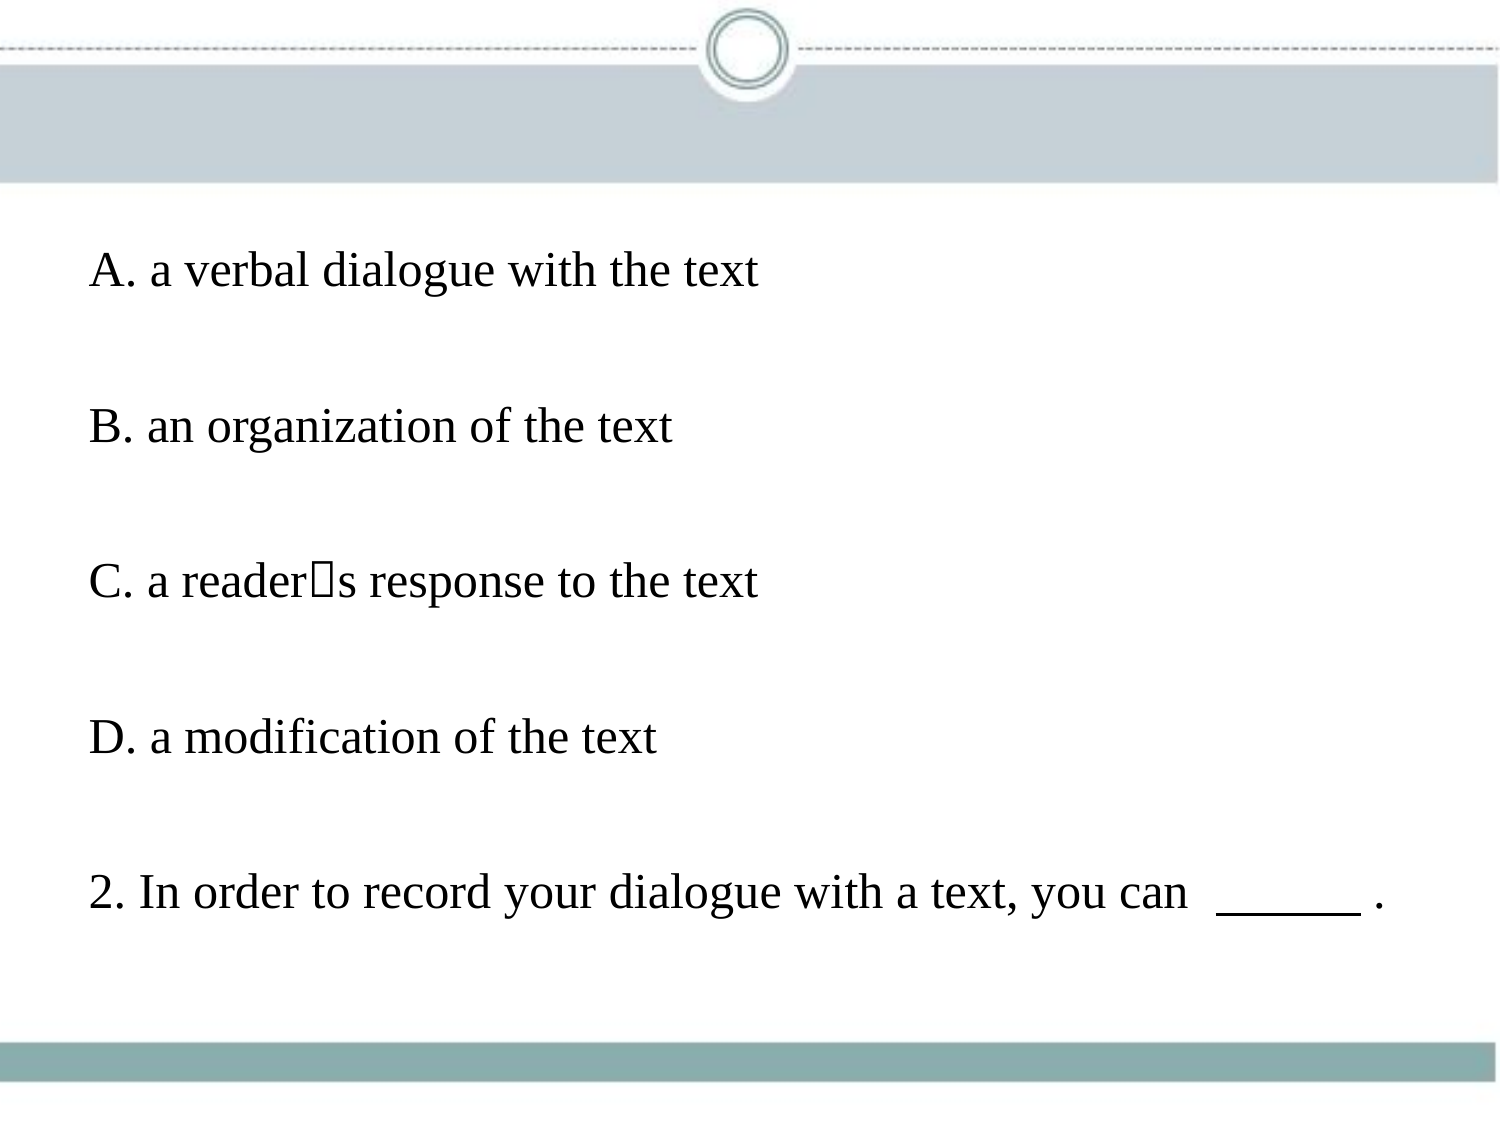

A. a verbal dialogue with the text
B. an organization of the text
C. a reader􀆳s response to the text
D. a modification of the text
2. In order to record your dialogue with a text, you can 　　    .